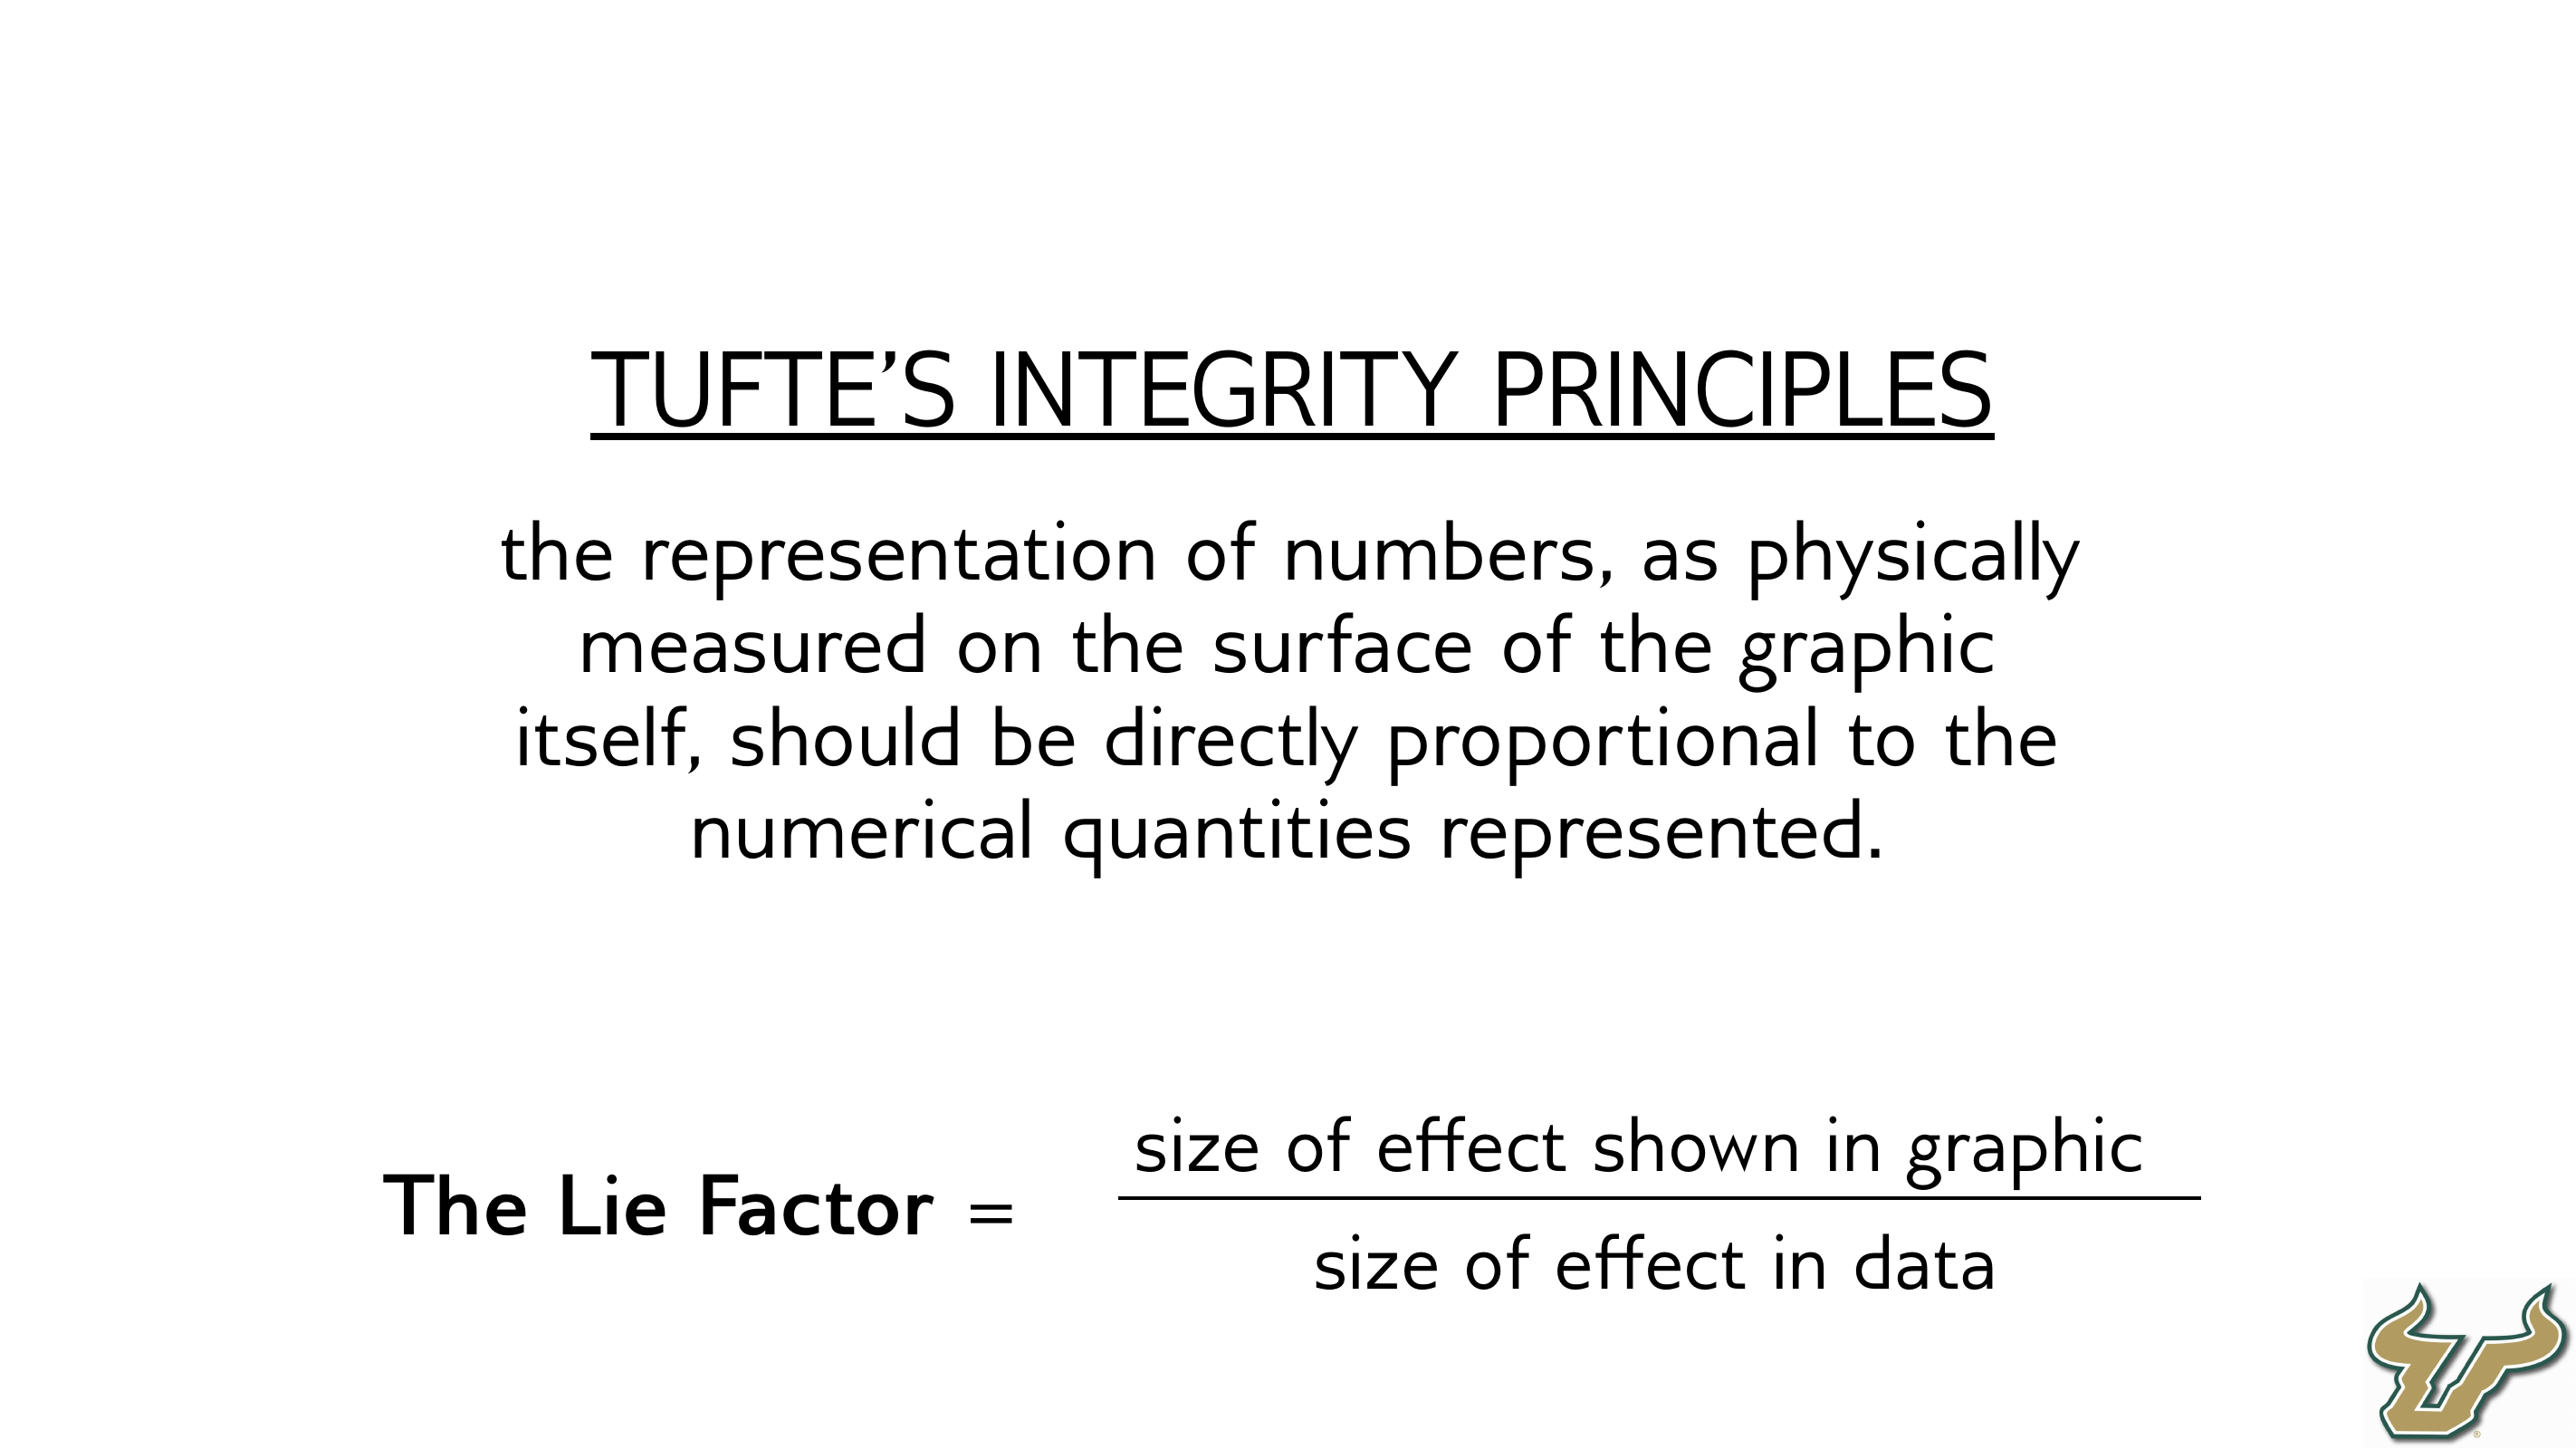

Tufte’s integrity principles
the representation of numbers, as physically measured on the surface of the graphic itself, should be directly proportional to the numerical quantities represented.

size of effect shown in graphic
The Lie Factor =

size of effect in data